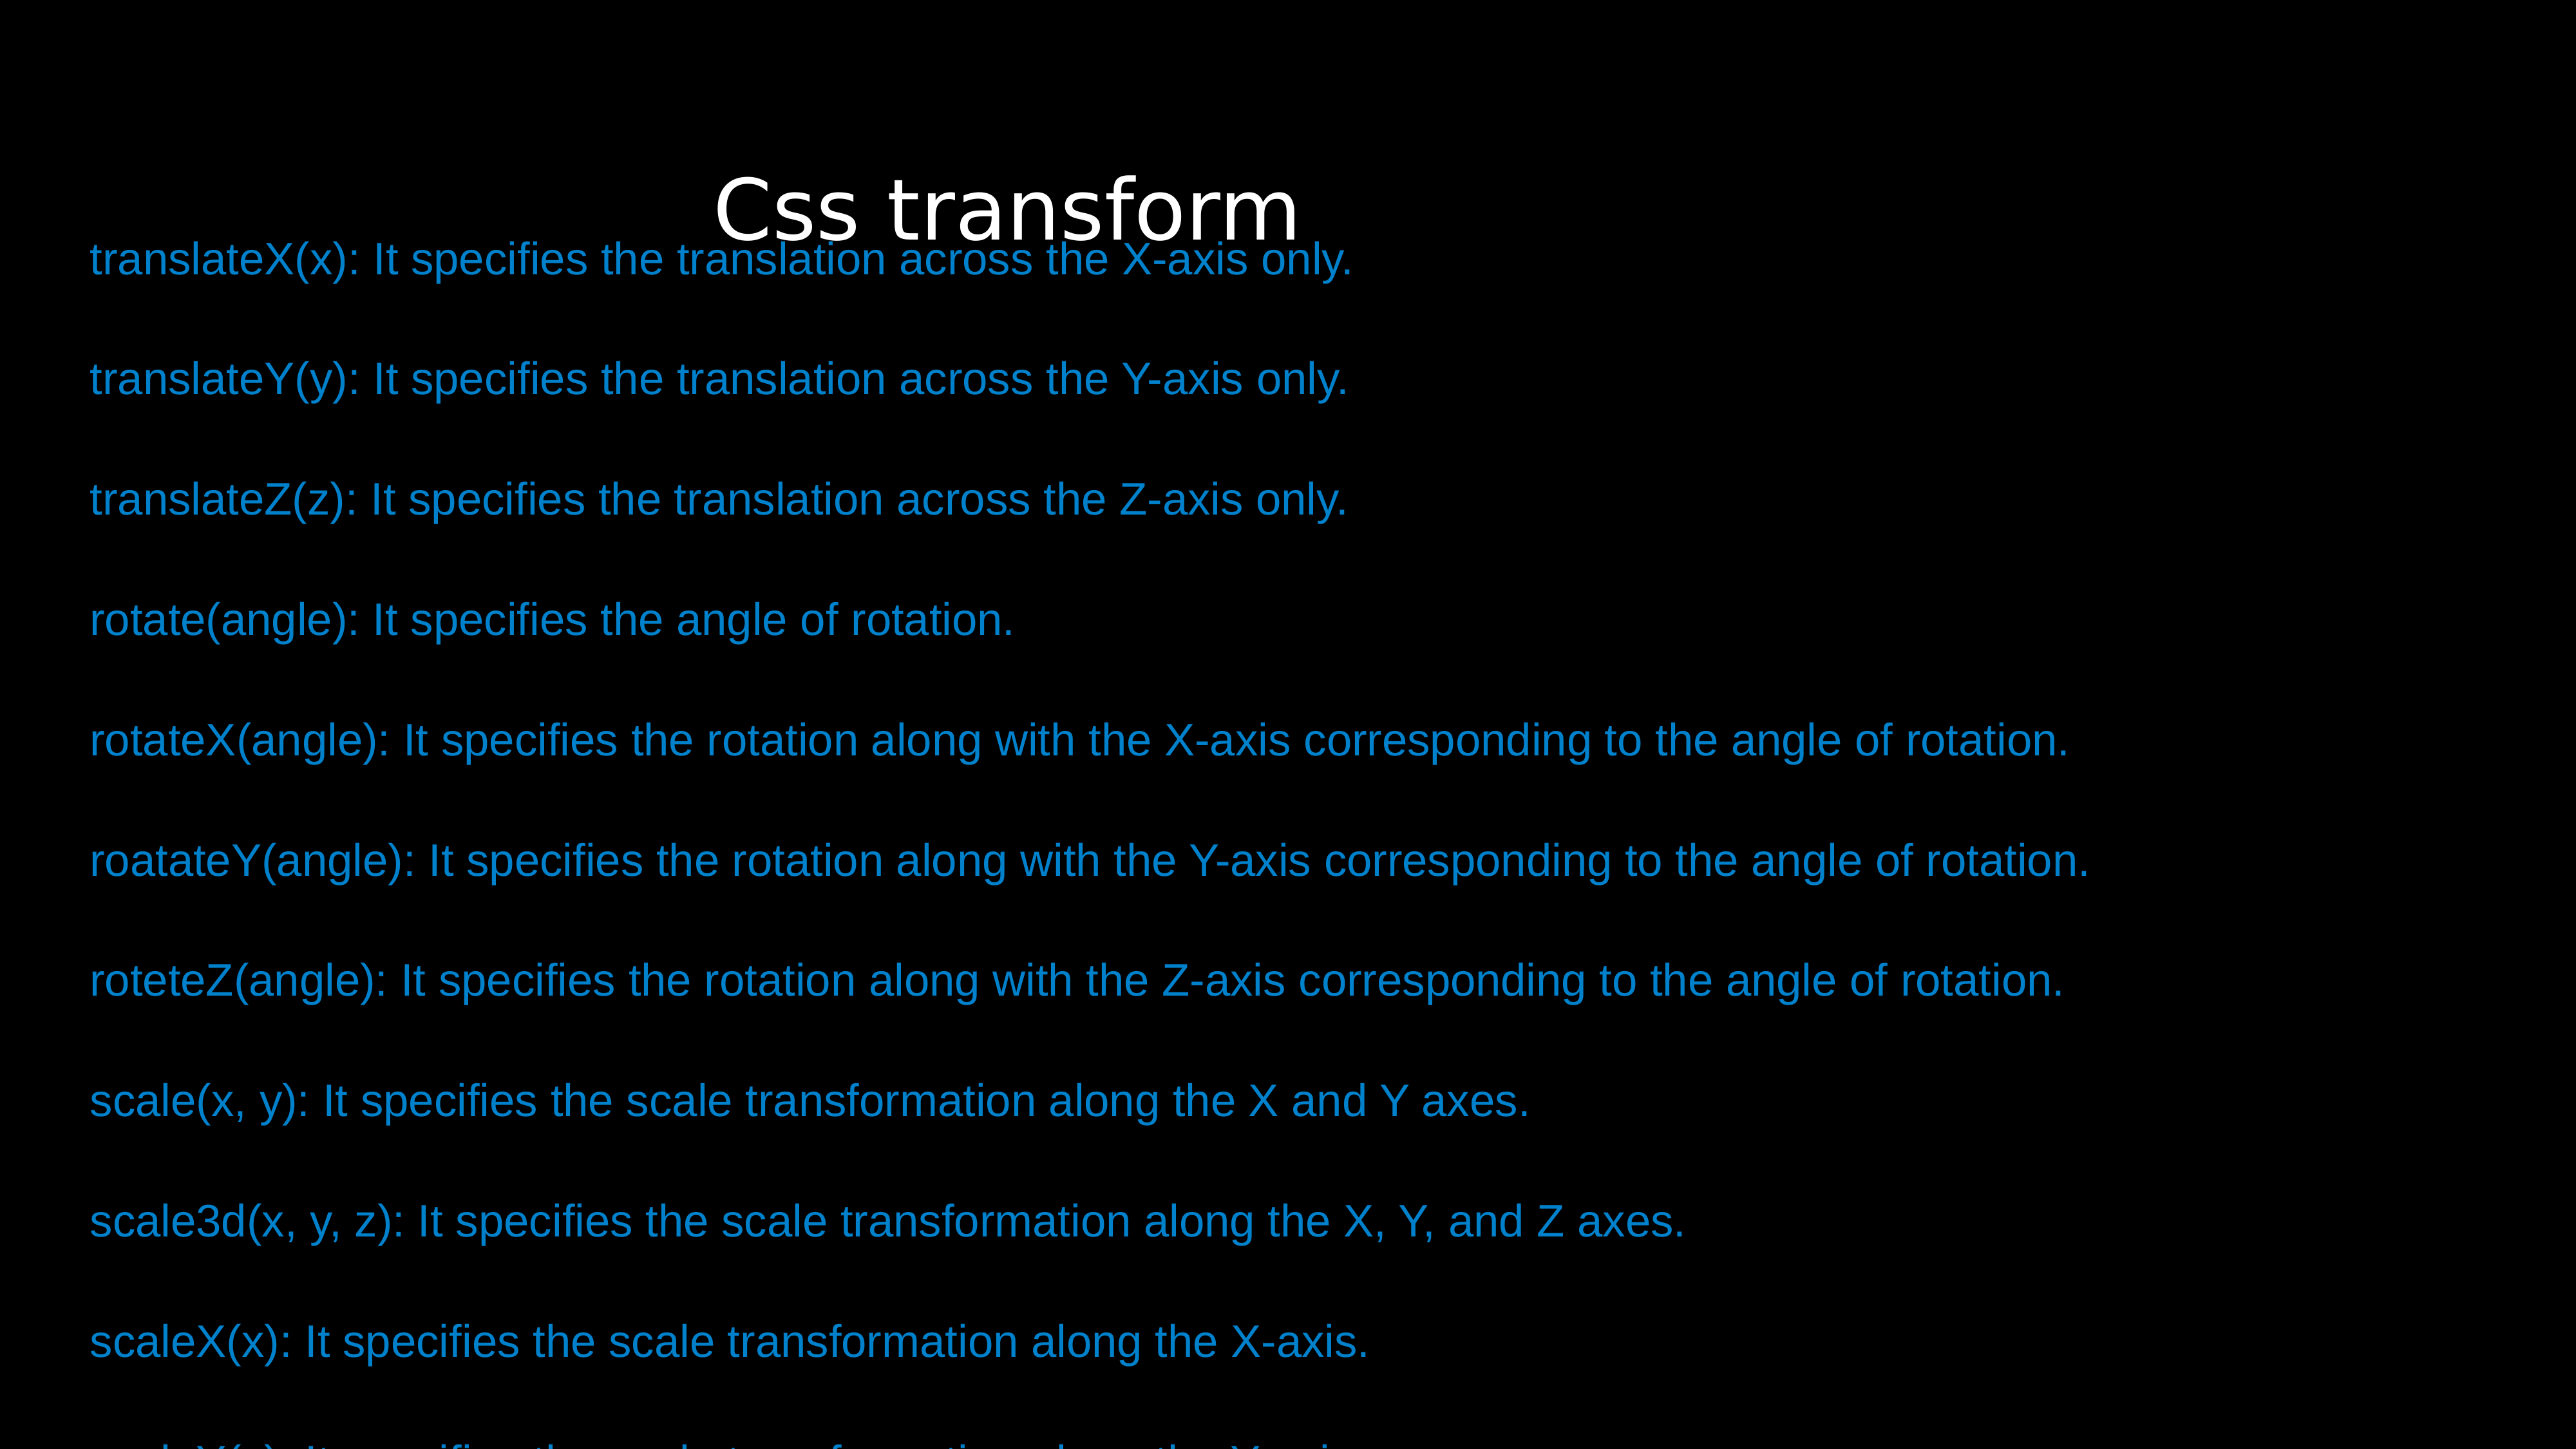

Css transform

translateX(x): It specifies the translation across the X-axis only.
translateY(y): It specifies the translation across the Y-axis only.
translateZ(z): It specifies the translation across the Z-axis only.
rotate(angle): It specifies the angle of rotation.
rotateX(angle): It specifies the rotation along with the X-axis corresponding to the angle of rotation.
roatateY(angle): It specifies the rotation along with the Y-axis corresponding to the angle of rotation.
roteteZ(angle): It specifies the rotation along with the Z-axis corresponding to the angle of rotation.
scale(x, y): It specifies the scale transformation along the X and Y axes.
scale3d(x, y, z): It specifies the scale transformation along the X, Y, and Z axes.
scaleX(x): It specifies the scale transformation along the X-axis.
scaleY(y): It specifies the scale transformation along the Y-axis.